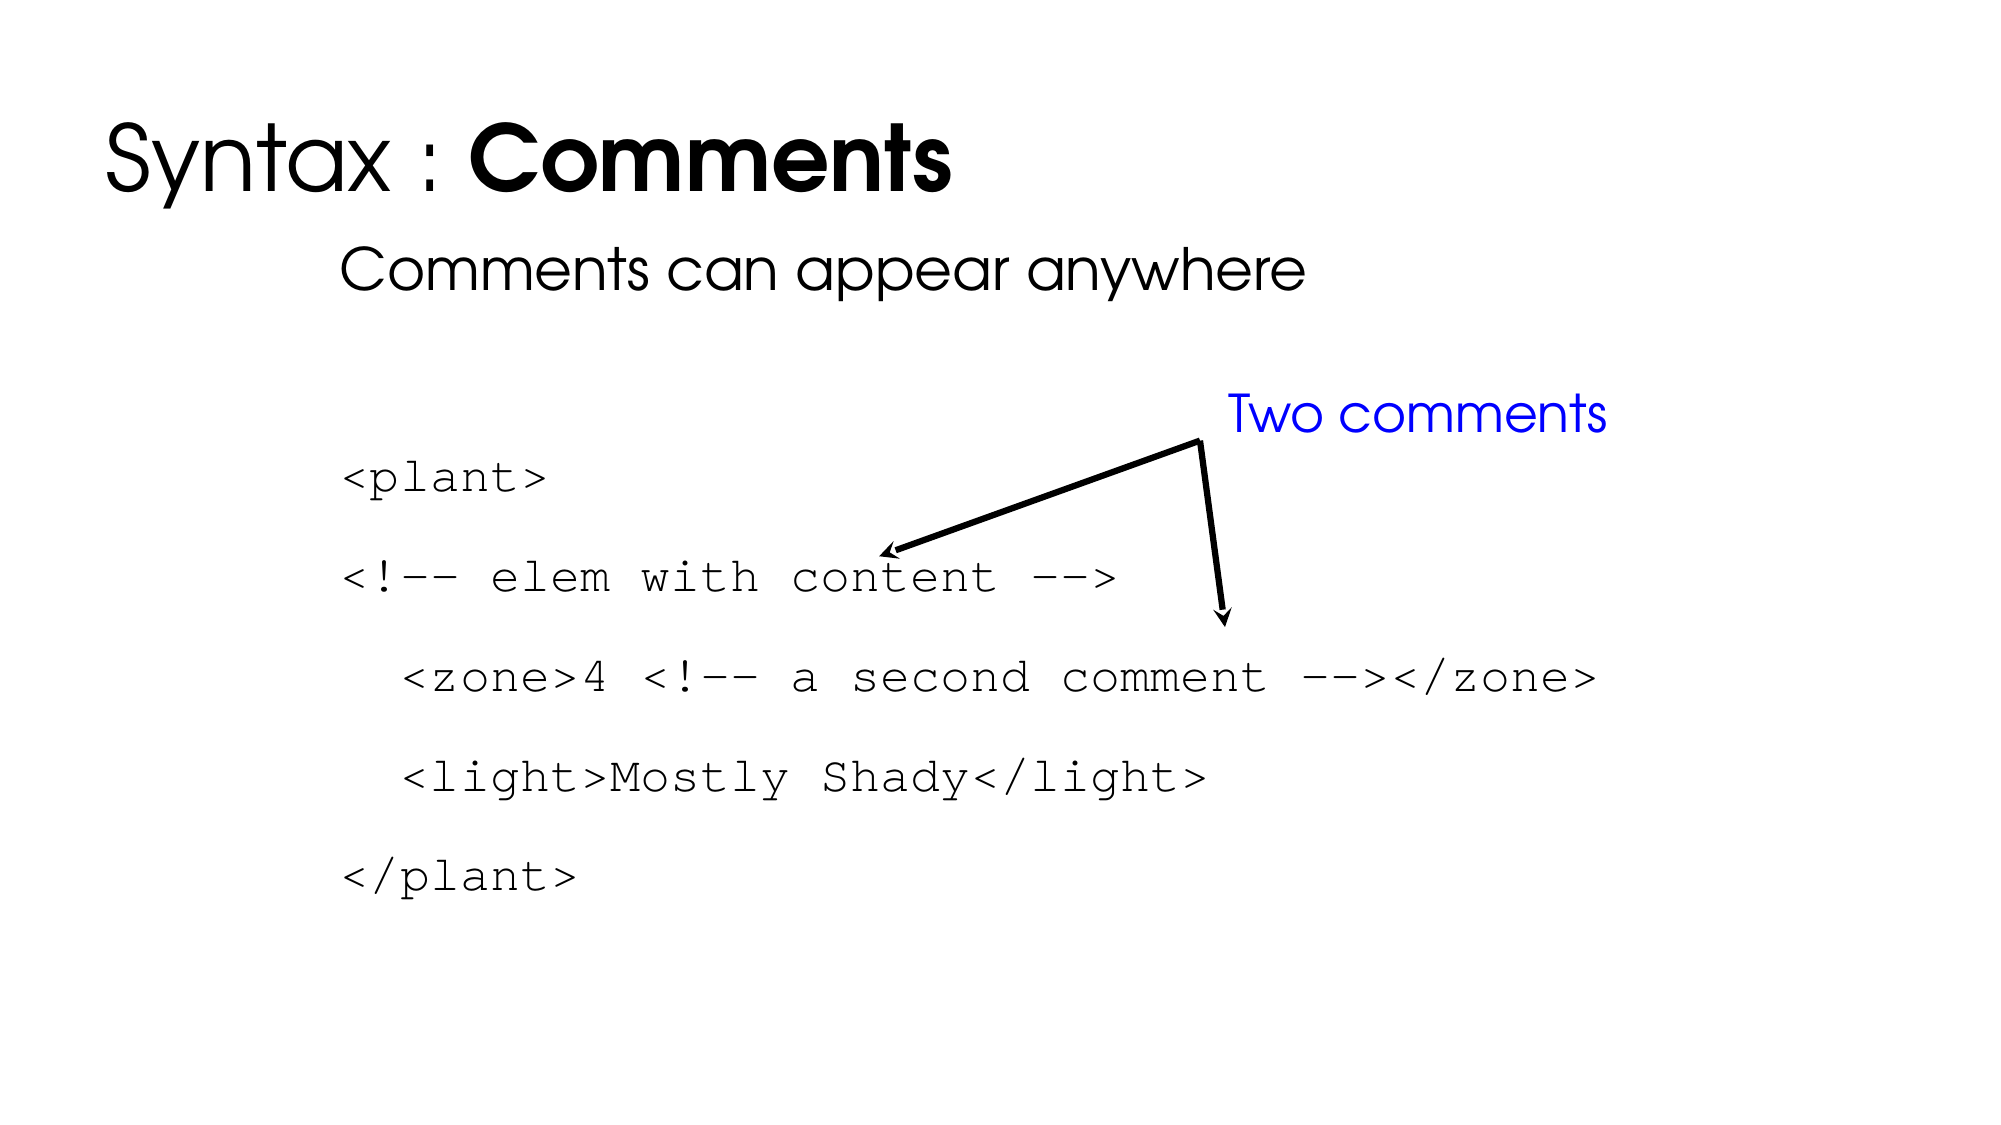

# Syntax : Comments
Comments can appear anywhere

<plant>
<!–- elem with content -->
  <zone>4 <!–- a second comment --></zone>
  <light>Mostly Shady</light>
</plant>

Two comments